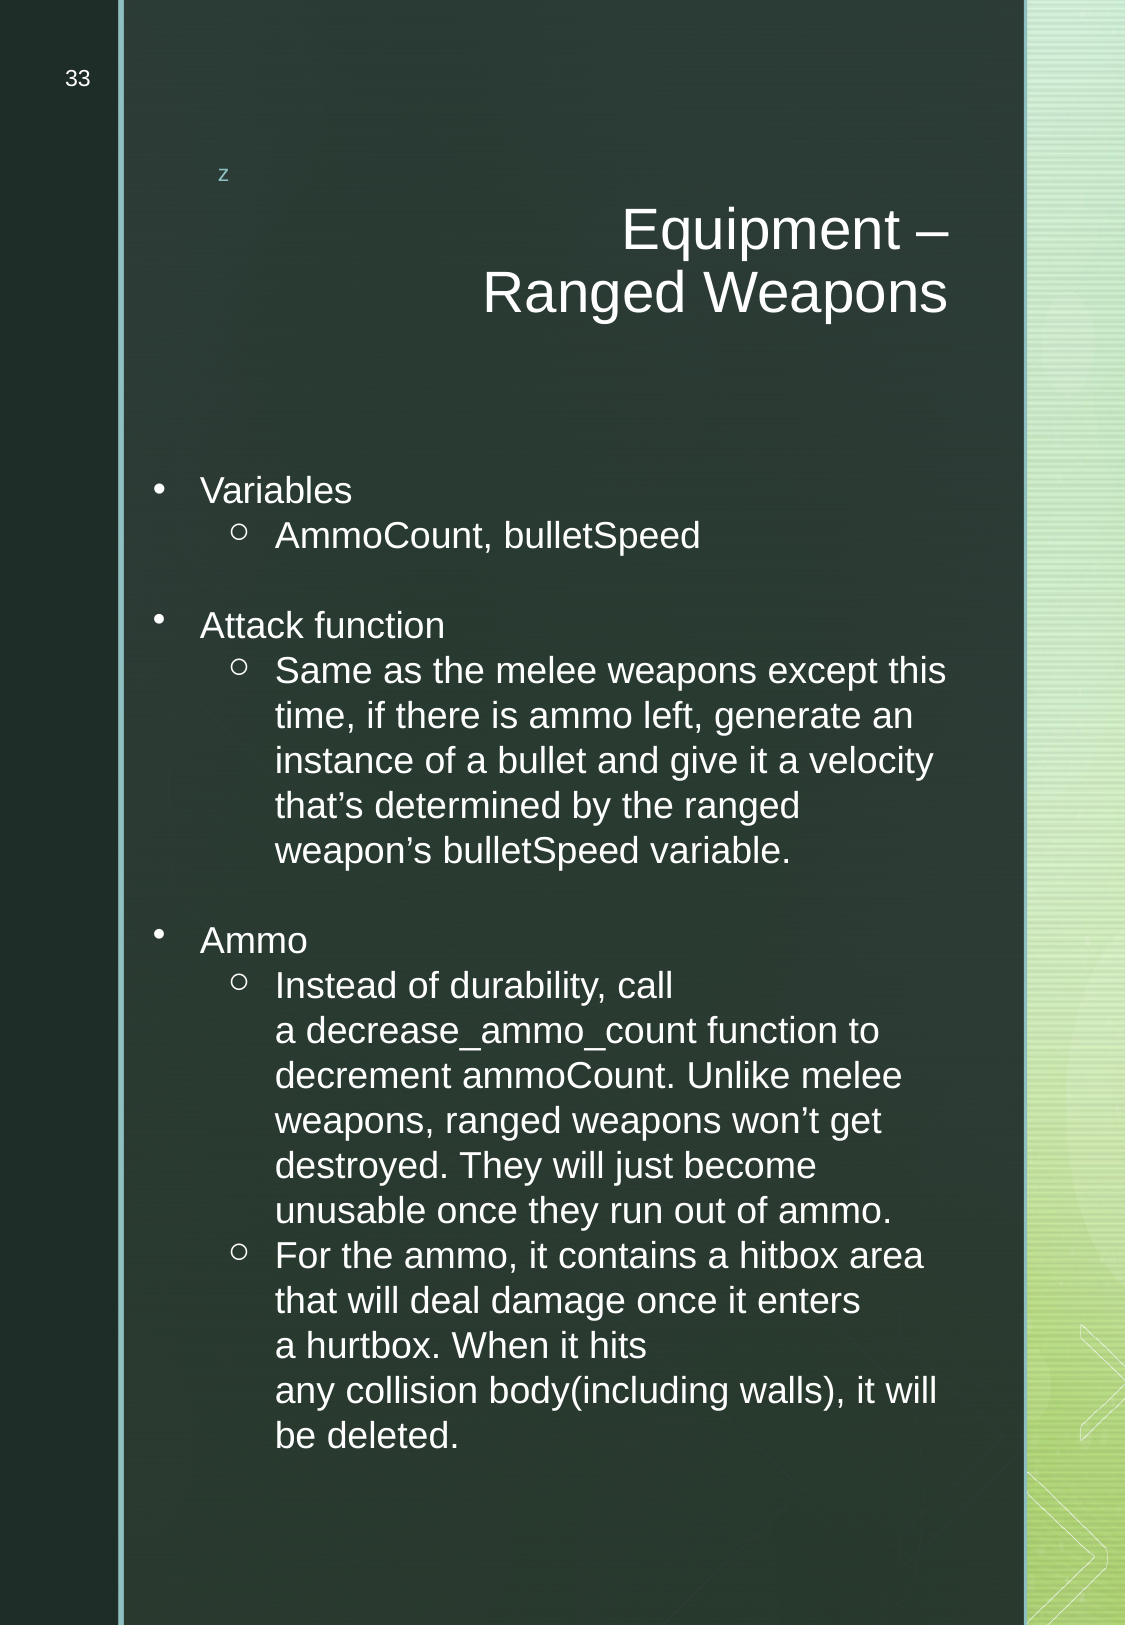

33
# Equipment – Ranged Weapons
Variables
AmmoCount, bulletSpeed

Attack function
Same as the melee weapons except this time, if there is ammo left, generate an instance of a bullet and give it a velocity that’s determined by the ranged weapon’s bulletSpeed variable.

Ammo
Instead of durability, call a decrease_ammo_count function to decrement ammoCount. Unlike melee weapons, ranged weapons won’t get destroyed. They will just become unusable once they run out of ammo.
For the ammo, it contains a hitbox area that will deal damage once it enters a hurtbox. When it hits any collision body(including walls), it will be deleted.